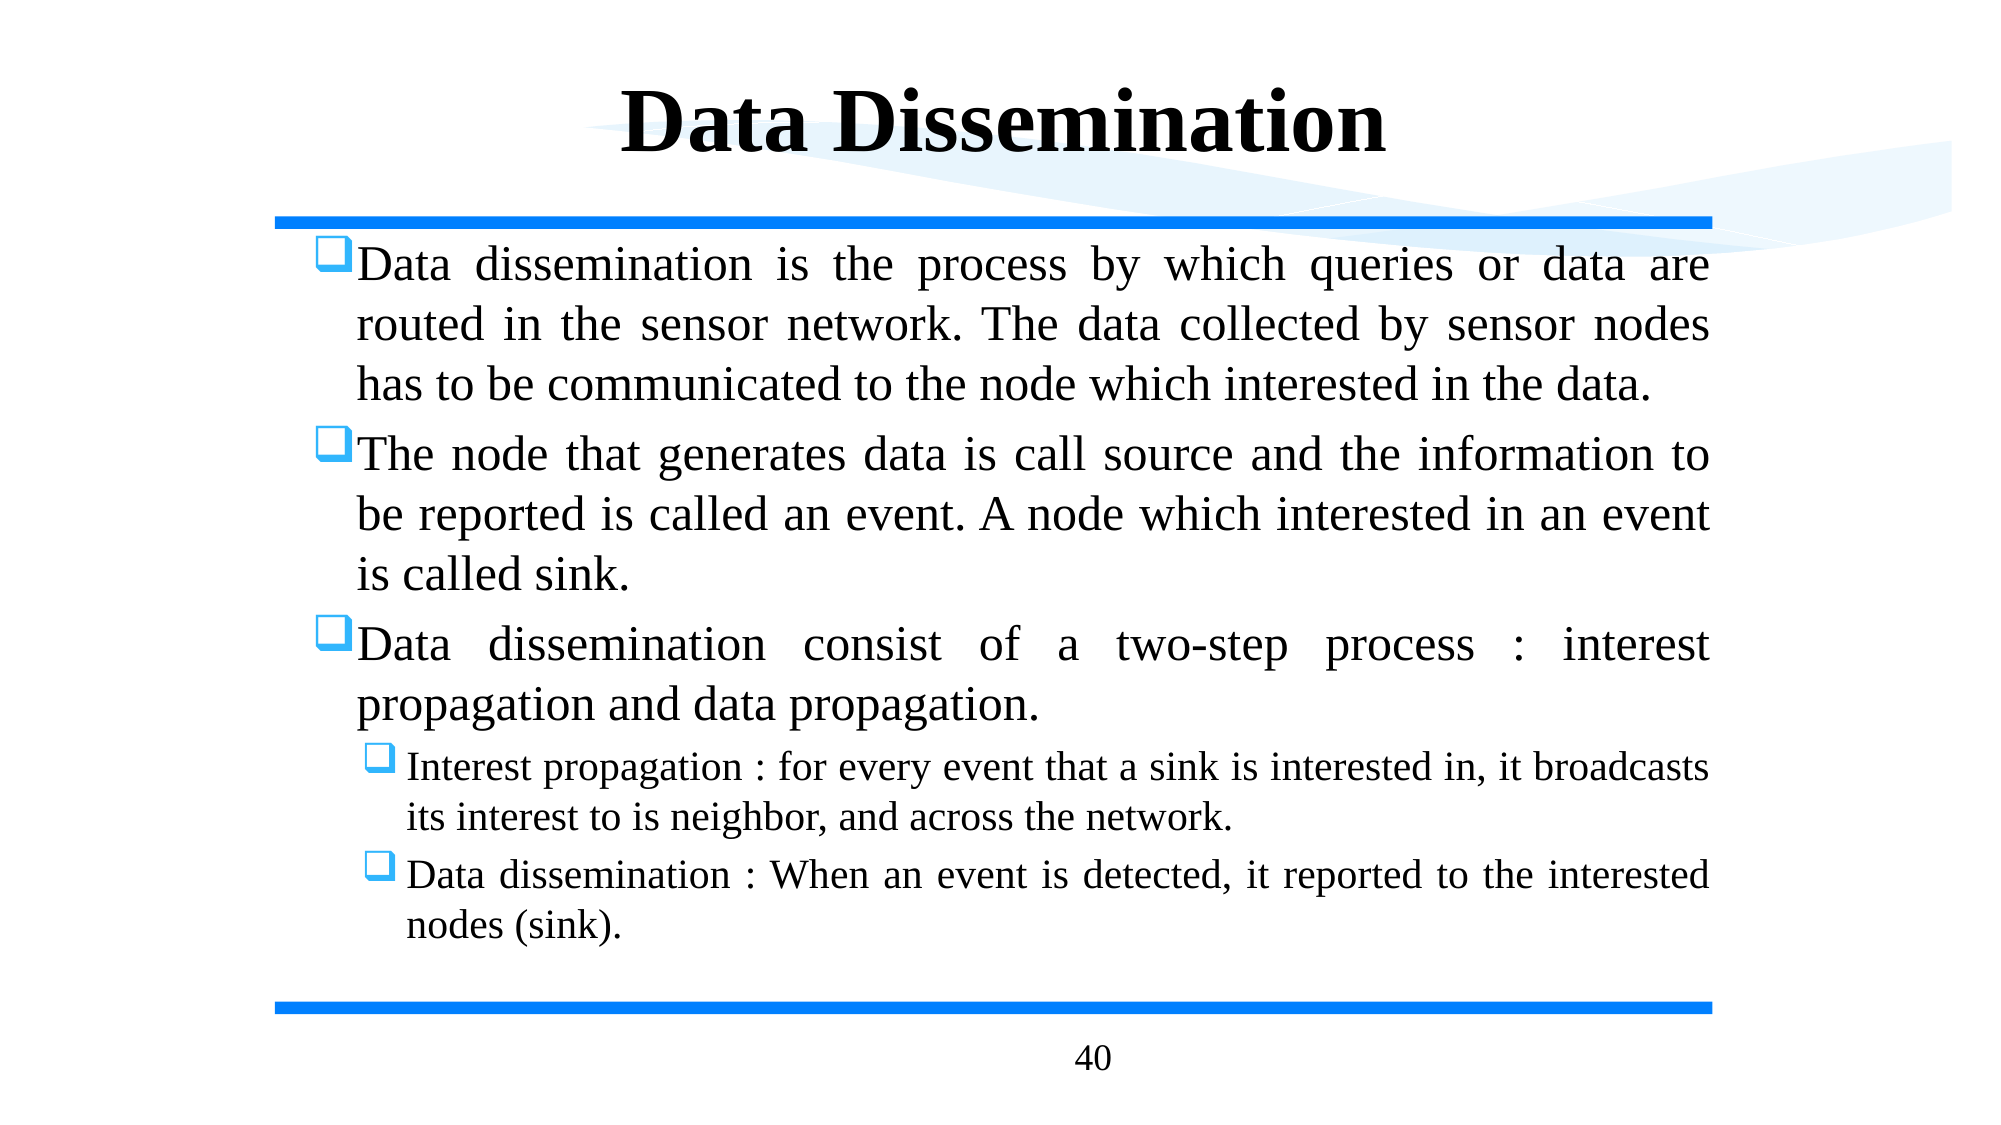

Data Dissemination

Data dissemination is the process by which queries or data are routed in the sensor network. The data collected by sensor nodes has to be communicated to the node which interested in the data.
The node that generates data is call source and the information to be reported is called an event. A node which interested in an event is called sink.
Data dissemination consist of a two-step process : interest propagation and data propagation.
Interest propagation : for every event that a sink is interested in, it broadcasts its interest to is neighbor, and across the network.
Data dissemination : When an event is detected, it reported to the interested nodes (sink).

40